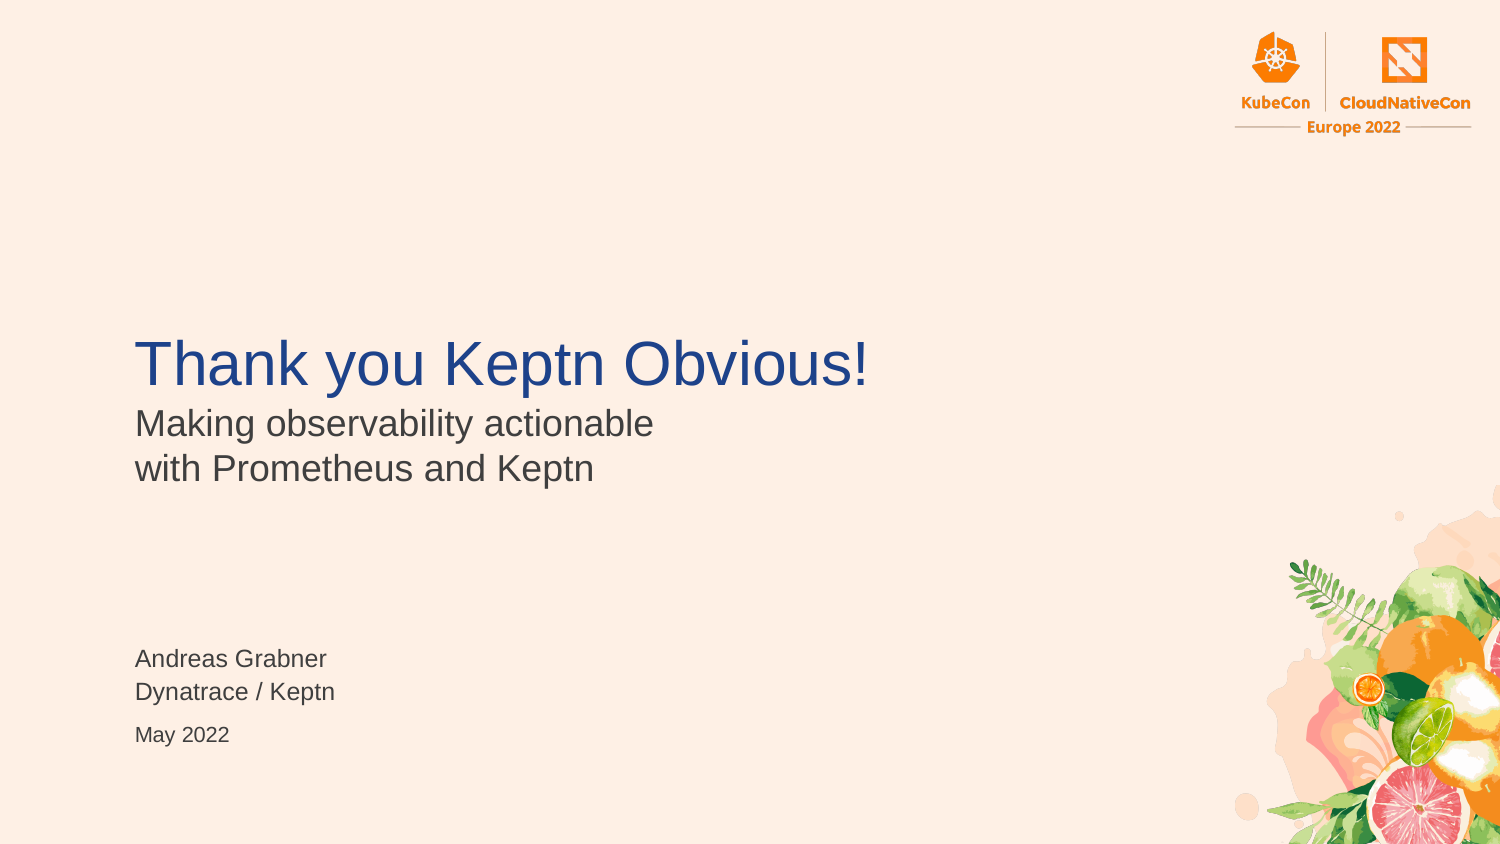

# Thank you Keptn Obvious!
Making observability actionable
with Prometheus and Keptn
Andreas Grabner
Dynatrace / Keptn
May 2022